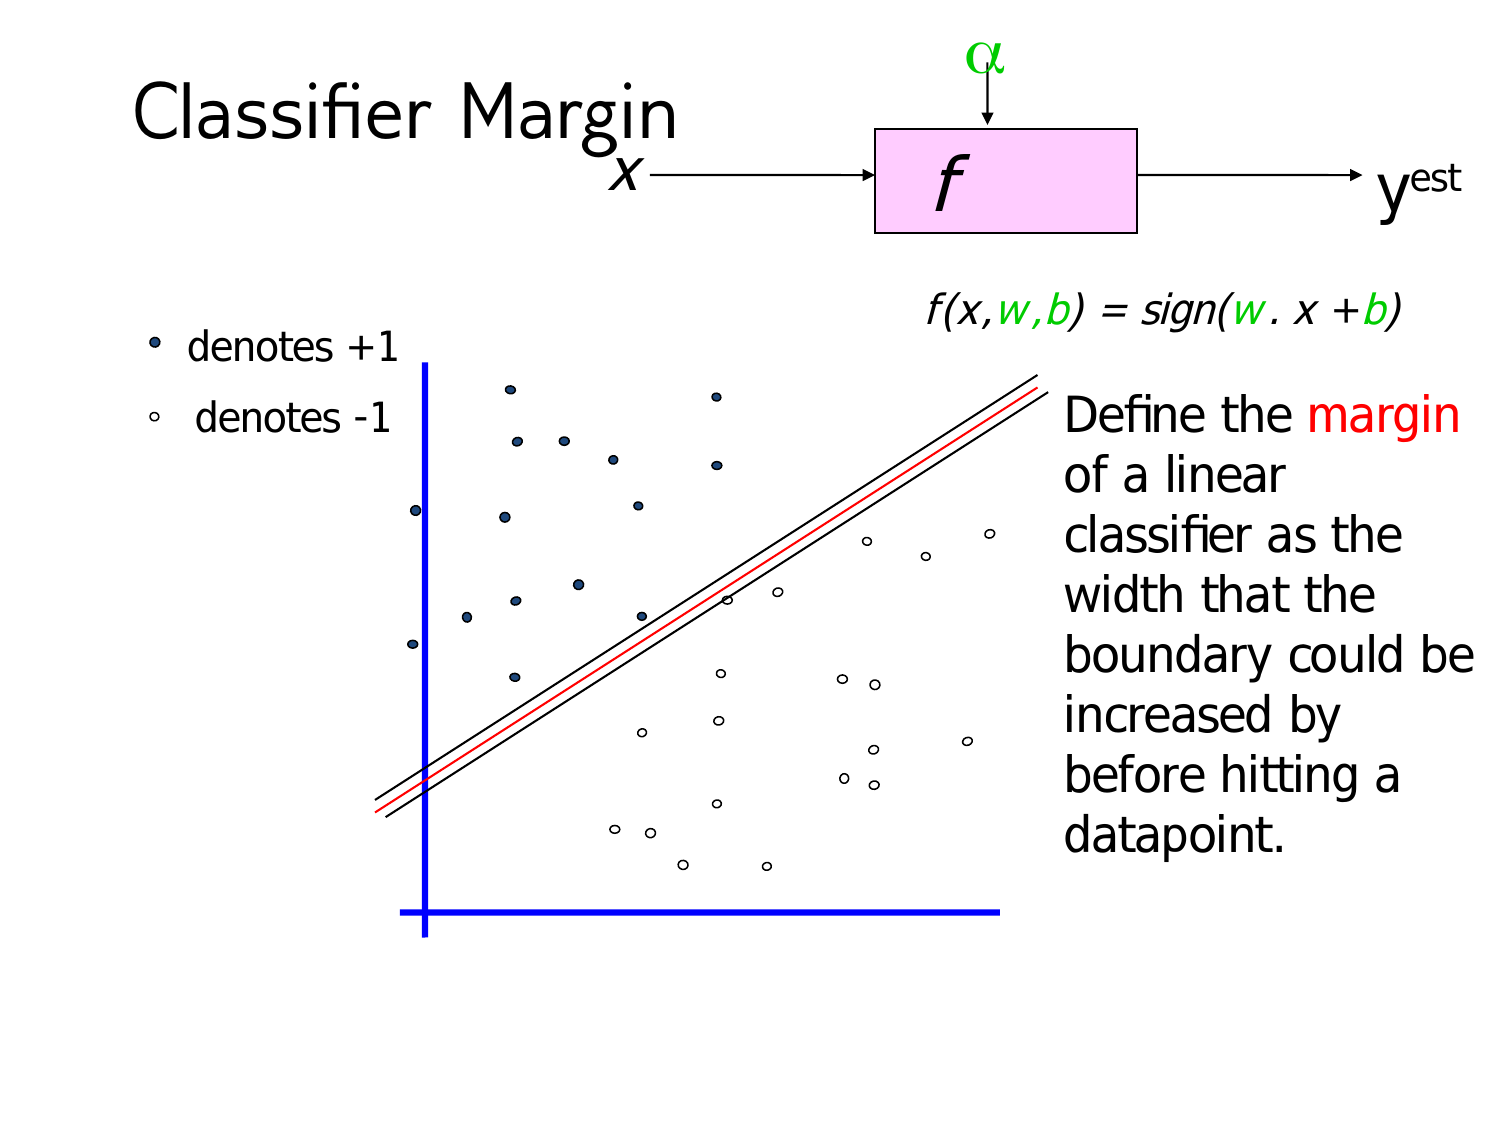

α
# Classifier Margin

x
f
yest

f(x,w,b) = sign(w. x +b)
denotes +1
denotes -1

Define the margin of a linear classifier as the width that the boundary could be increased by before hitting a datapoint.